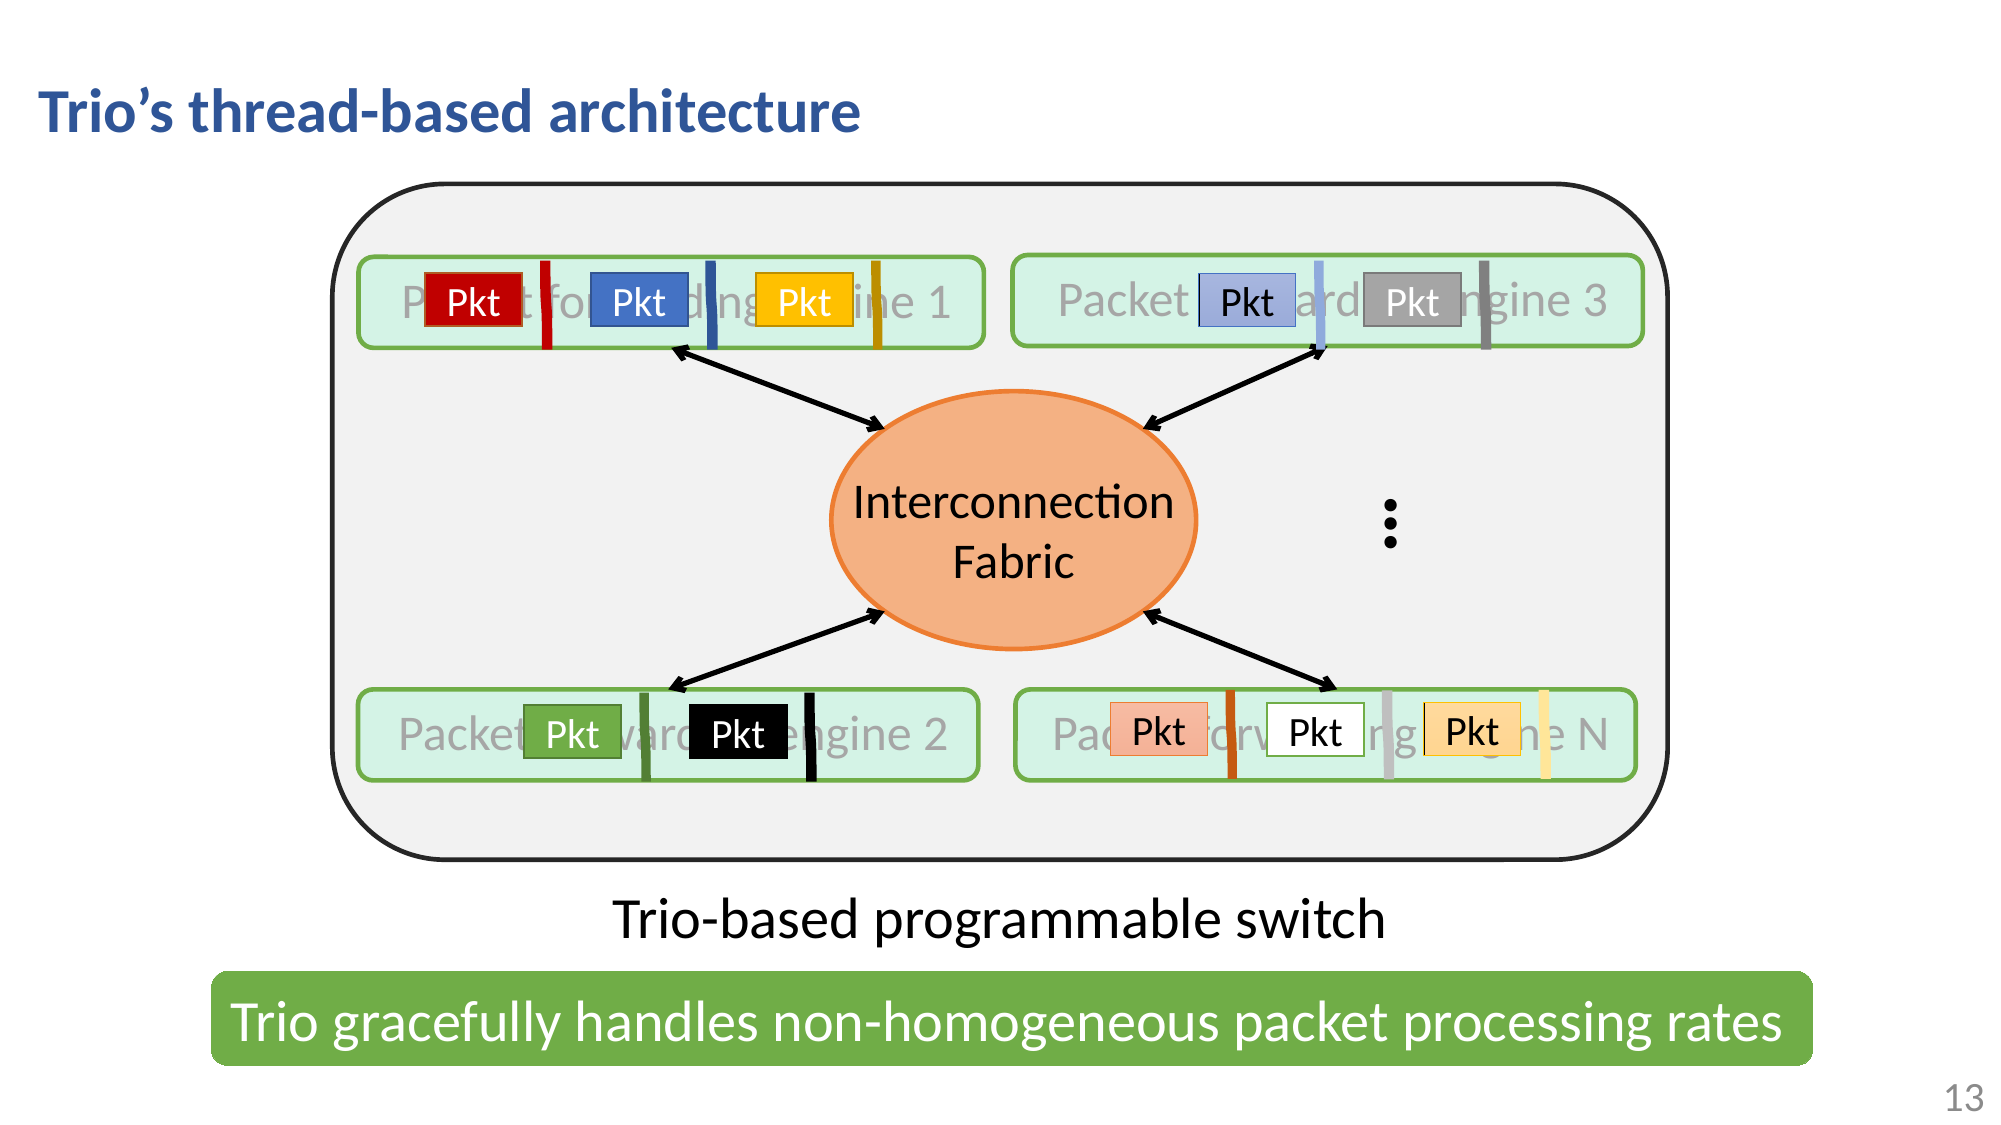

Trio’s thread-based architecture

Packet forwarding engine 3

Packet forwarding engine 1
Pkt
Pkt
Pkt
Pkt
Pkt

Interconnection Fabric
…

Packet forwarding engine 2

Packet forwarding engine N
Pkt
Pkt
Pkt
Pkt
Pkt
Trio-based programmable switch
Trio gracefully handles non-homogeneous packet processing rates
13